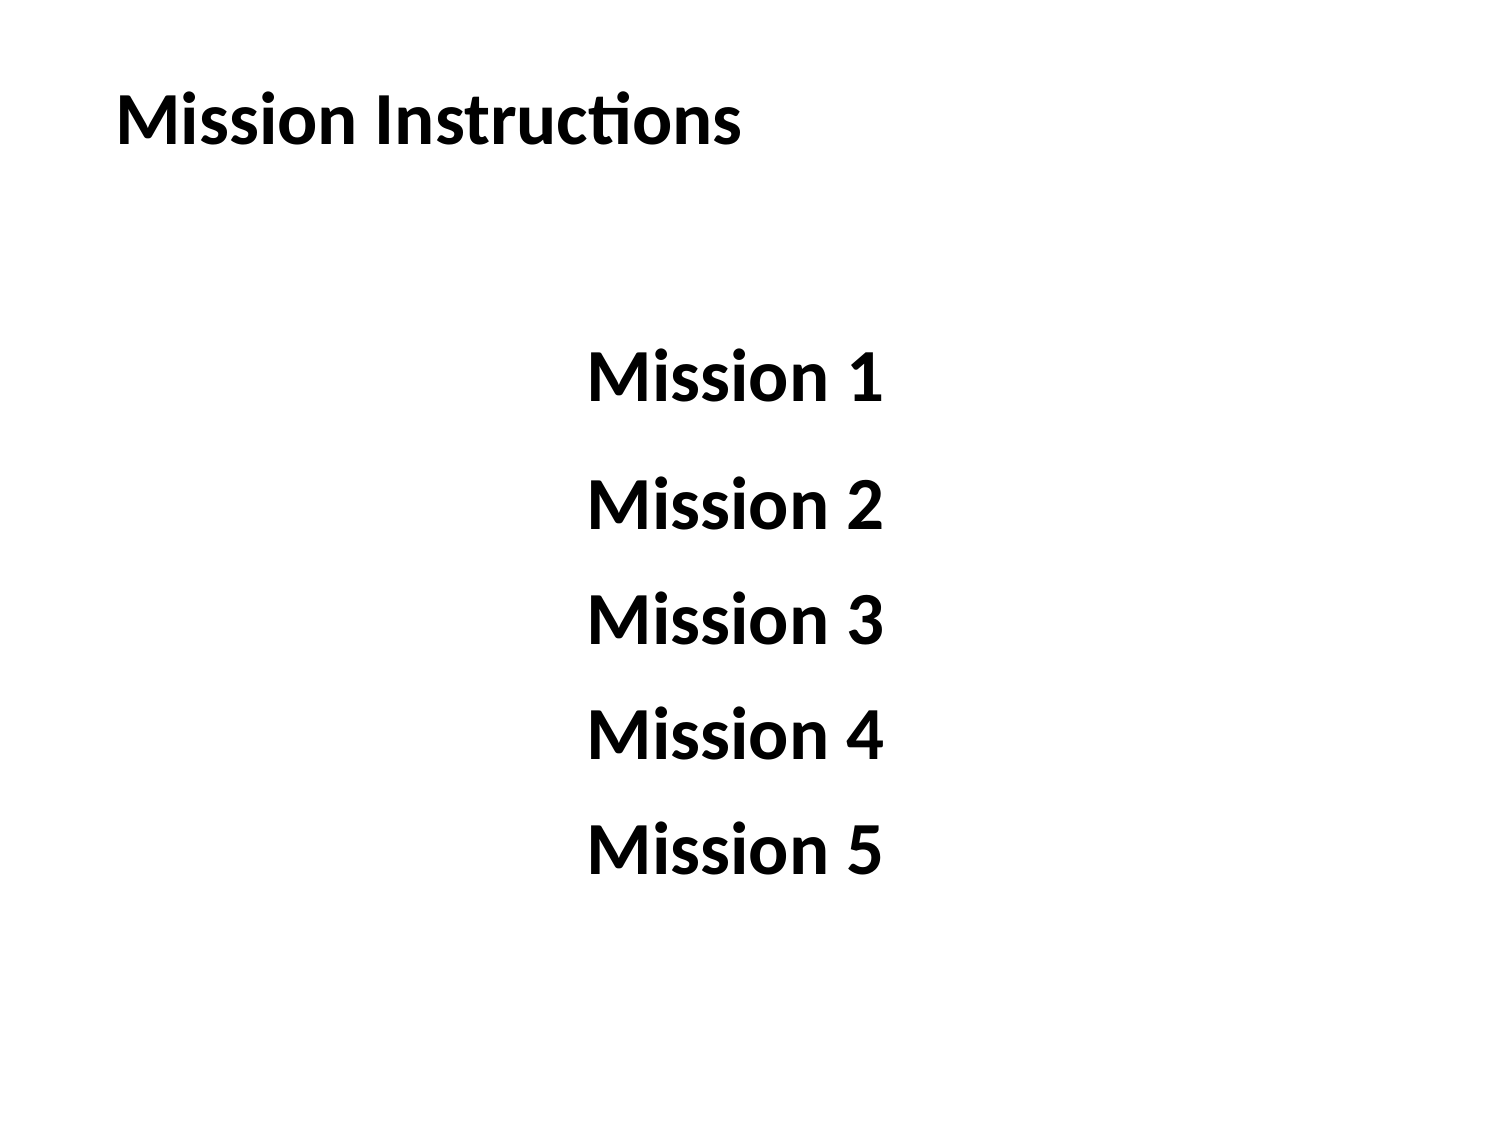

Mission Instructions
Mission 1
Mission 2
Mission 3
Mission 4
Mission 5